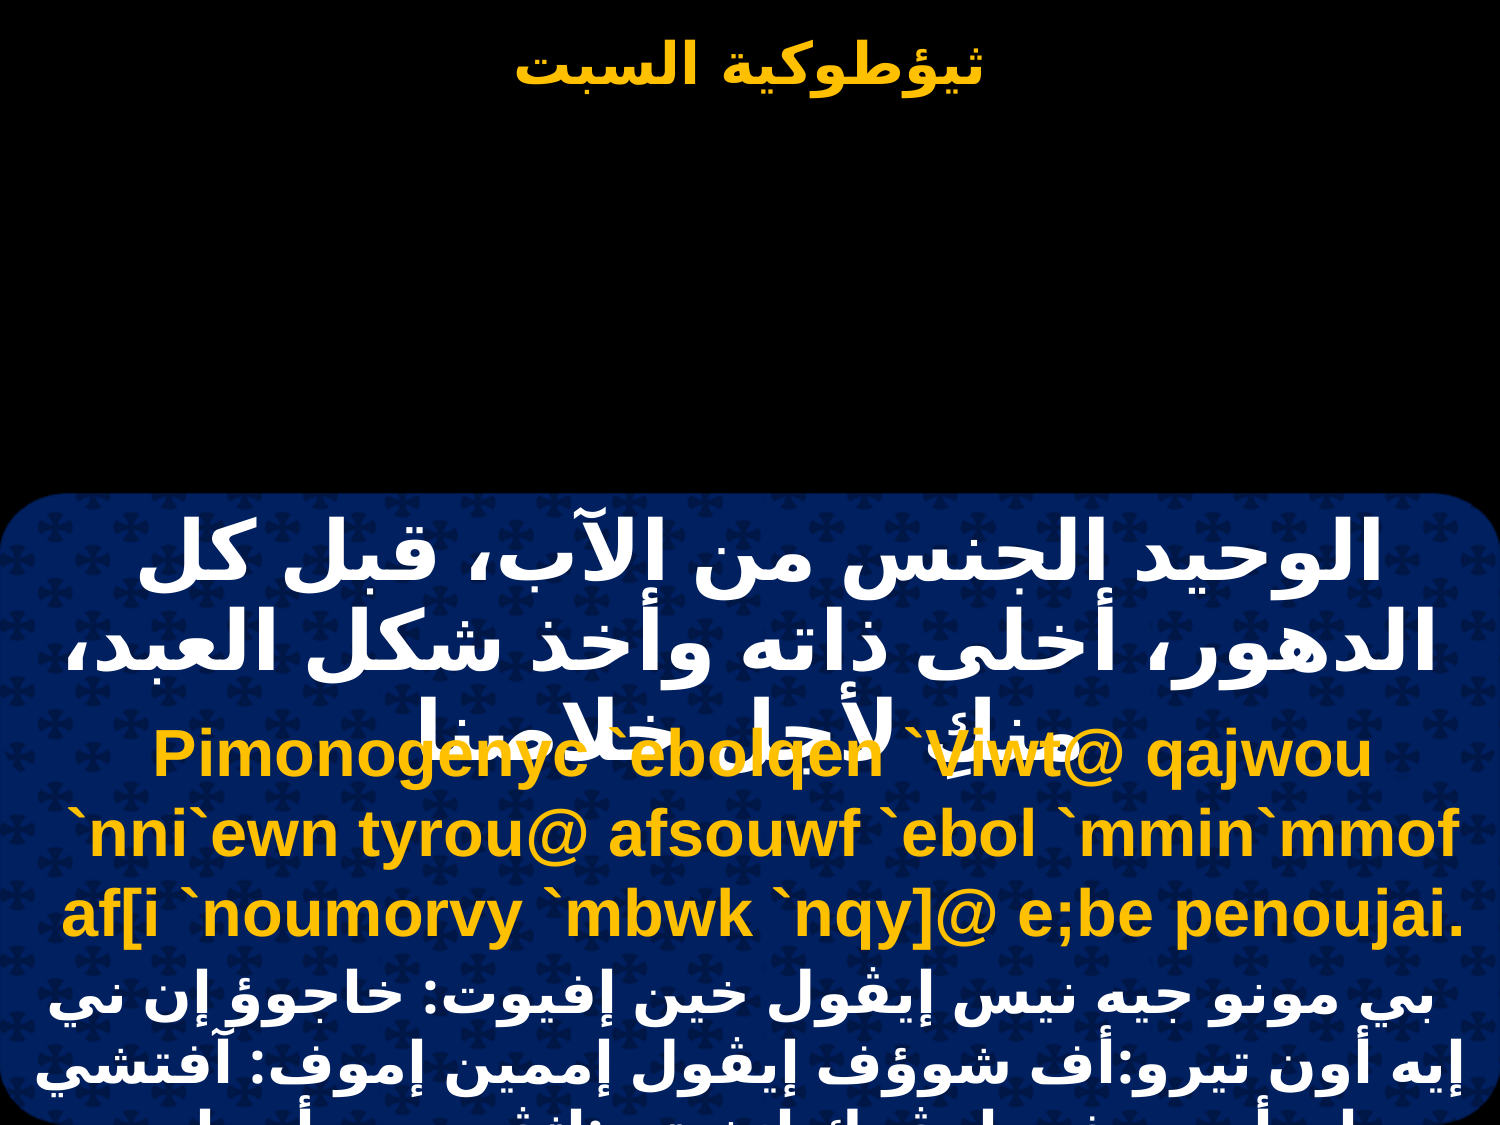

الوحيد الجنس من الآب، قبل كل الدهور، أخلى ذاته وأخذ شكل العبد، منكِ لأجل خلاصنا

Pimonogenyc `ebolqen `Viwt@ qajwou `nni`ewn tyrou@ afsouwf `ebol `mmin`mmof af[i `noumorvy `mbwk `nqy]@ e;be penoujai.

 بي مونو جيه نيس إيڤول خين إفيوت: خاجوؤ إن ني إيه أون تيرو:أف شوؤف إيڤول إممين إموف: آفتشي إن أومورفي إمڤوك إنخيتي:إثڤيه بين أوجاي